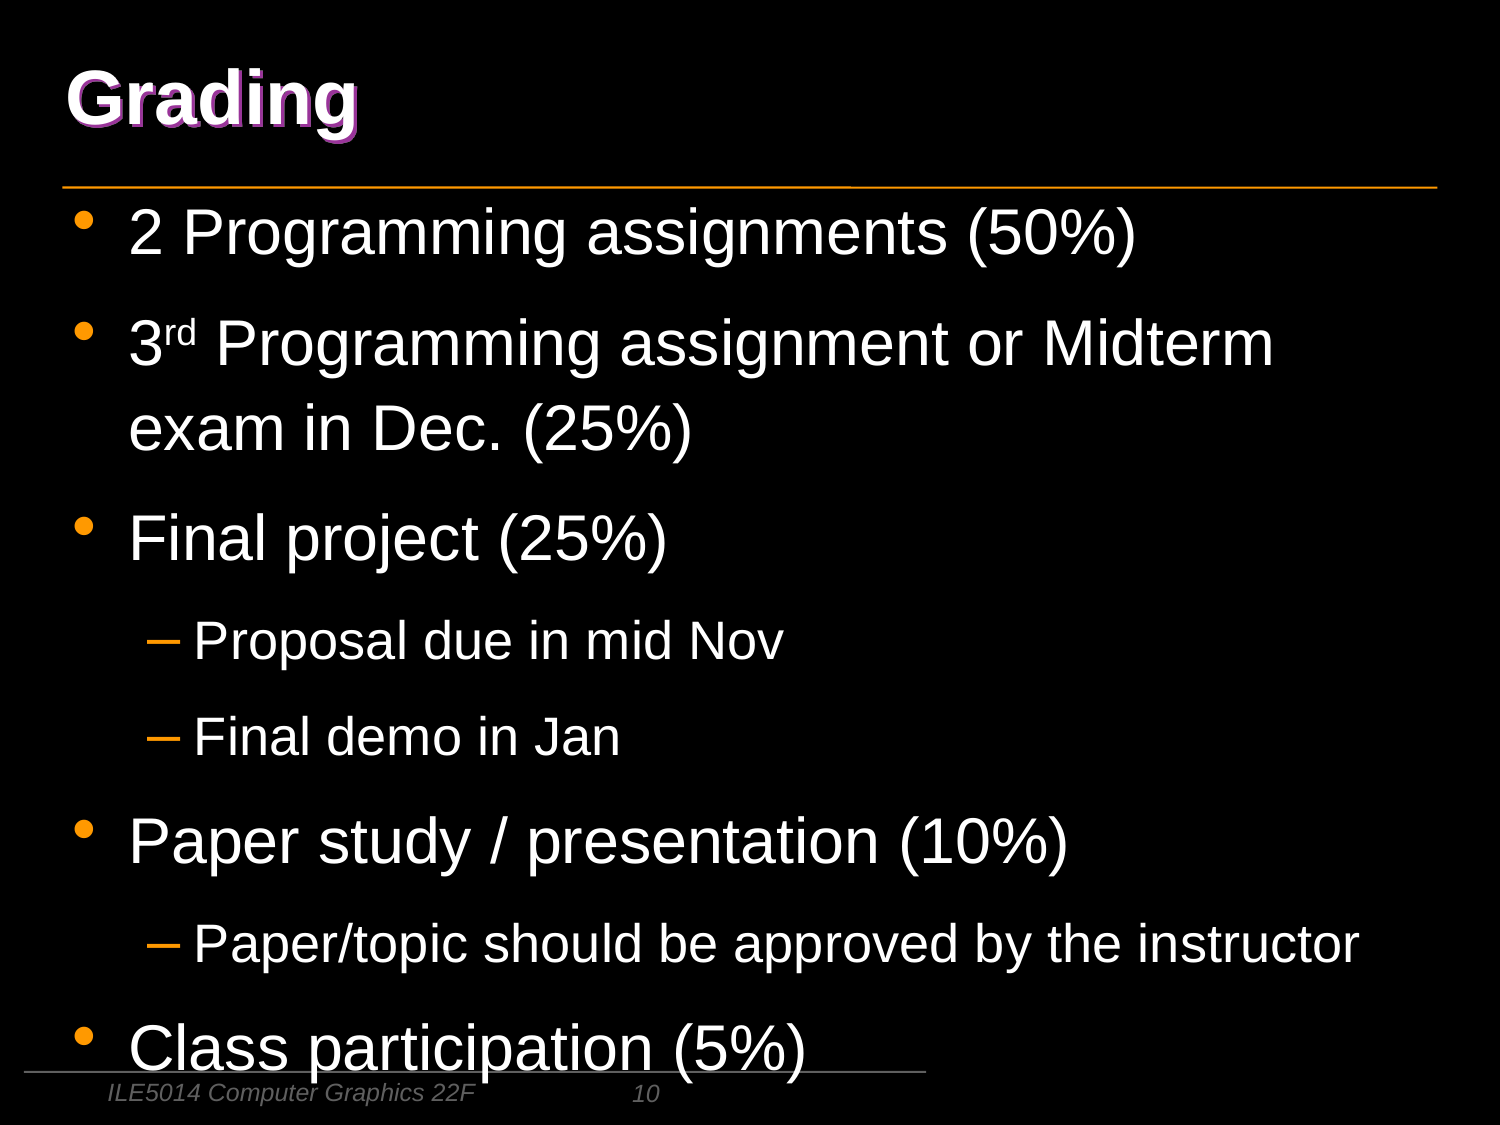

# Grading
2 Programming assignments (50%)
3rd Programming assignment or Midterm exam in Dec. (25%)
Final project (25%)
Proposal due in mid Nov
Final demo in Jan
Paper study / presentation (10%)
Paper/topic should be approved by the instructor
Class participation (5%)
ILE5014 Computer Graphics 22F
10